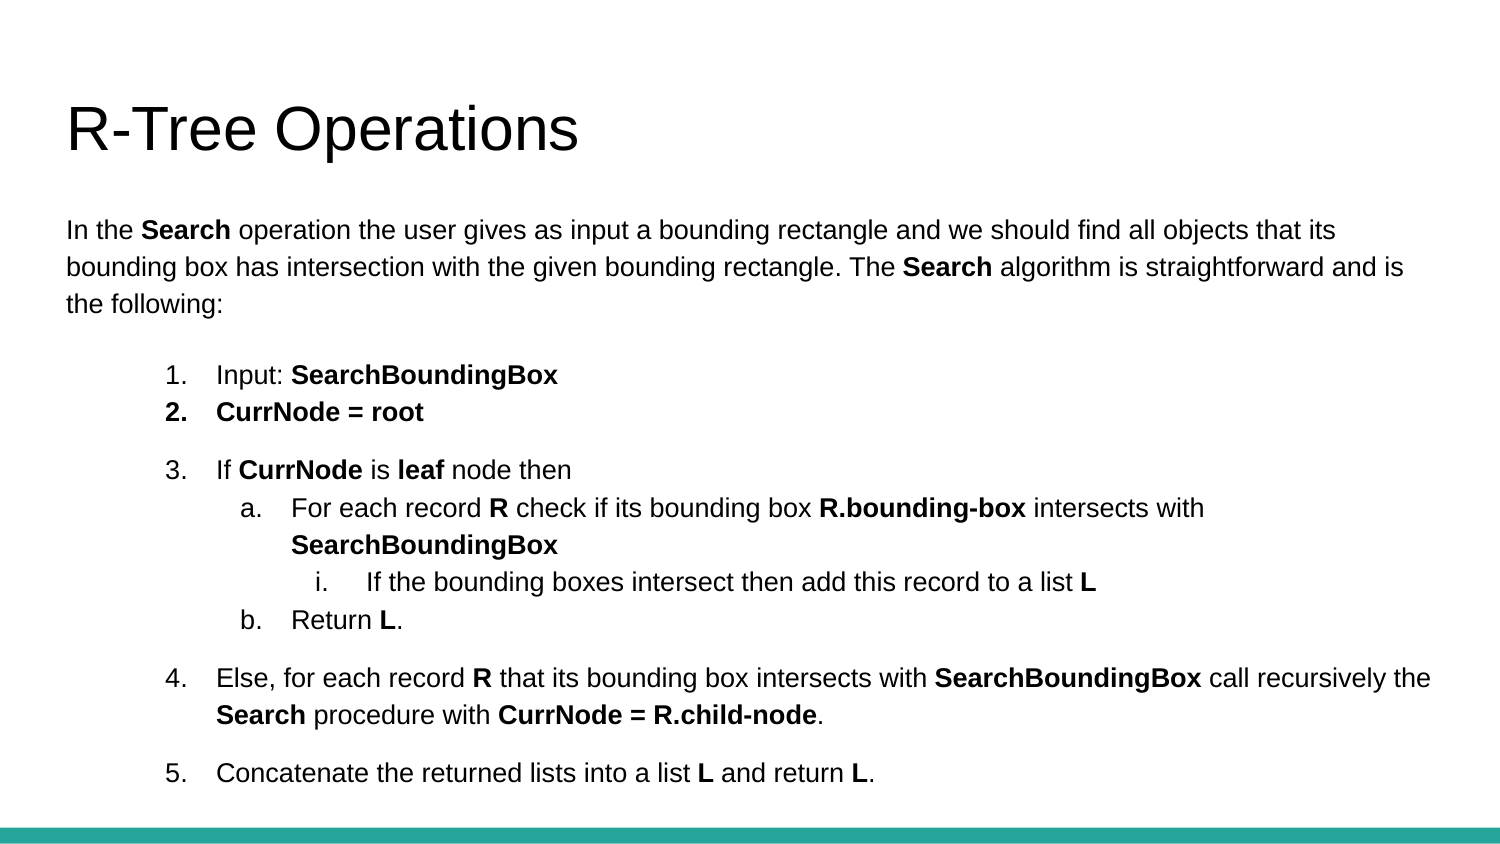

# R-Tree Operations
In the Search operation the user gives as input a bounding rectangle and we should find all objects that its bounding box has intersection with the given bounding rectangle. The Search algorithm is straightforward and is the following:
Input: SearchBoundingBox
CurrNode = root
If CurrNode is leaf node then
For each record R check if its bounding box R.bounding-box intersects with SearchBoundingBox
If the bounding boxes intersect then add this record to a list L
Return L.
Else, for each record R that its bounding box intersects with SearchBoundingBox call recursively the Search procedure with CurrNode = R.child-node.
Concatenate the returned lists into a list L and return L.